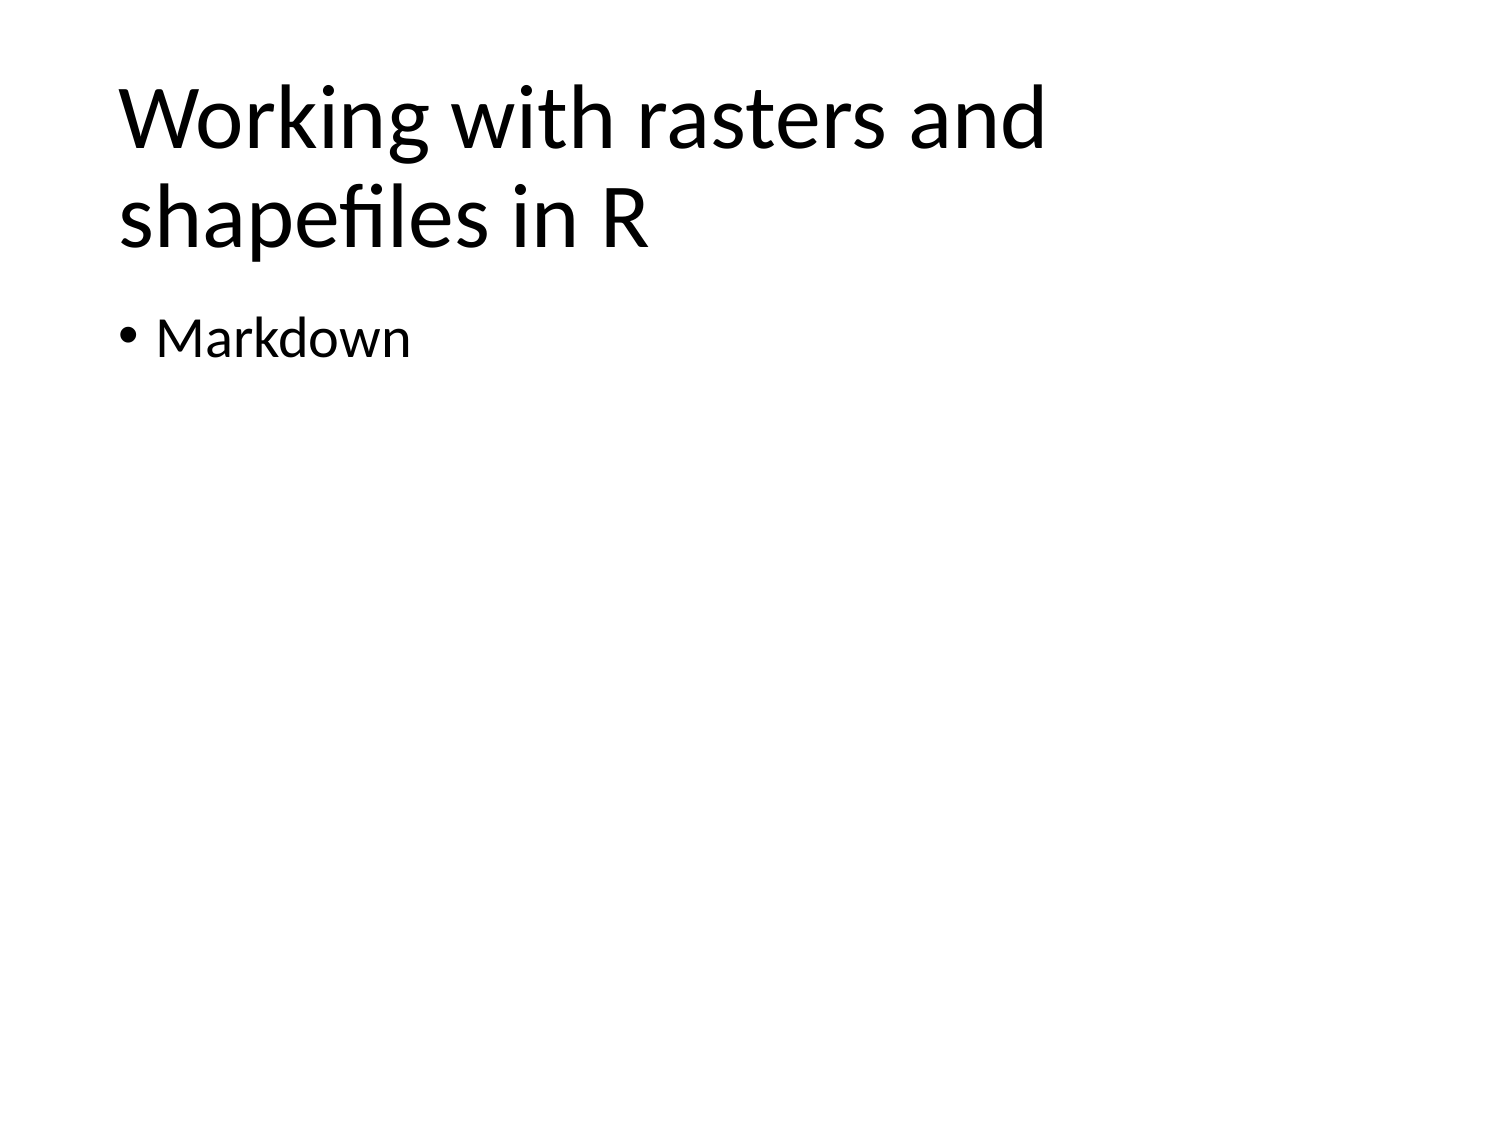

# Working with rasters and shapefiles in R
Markdown